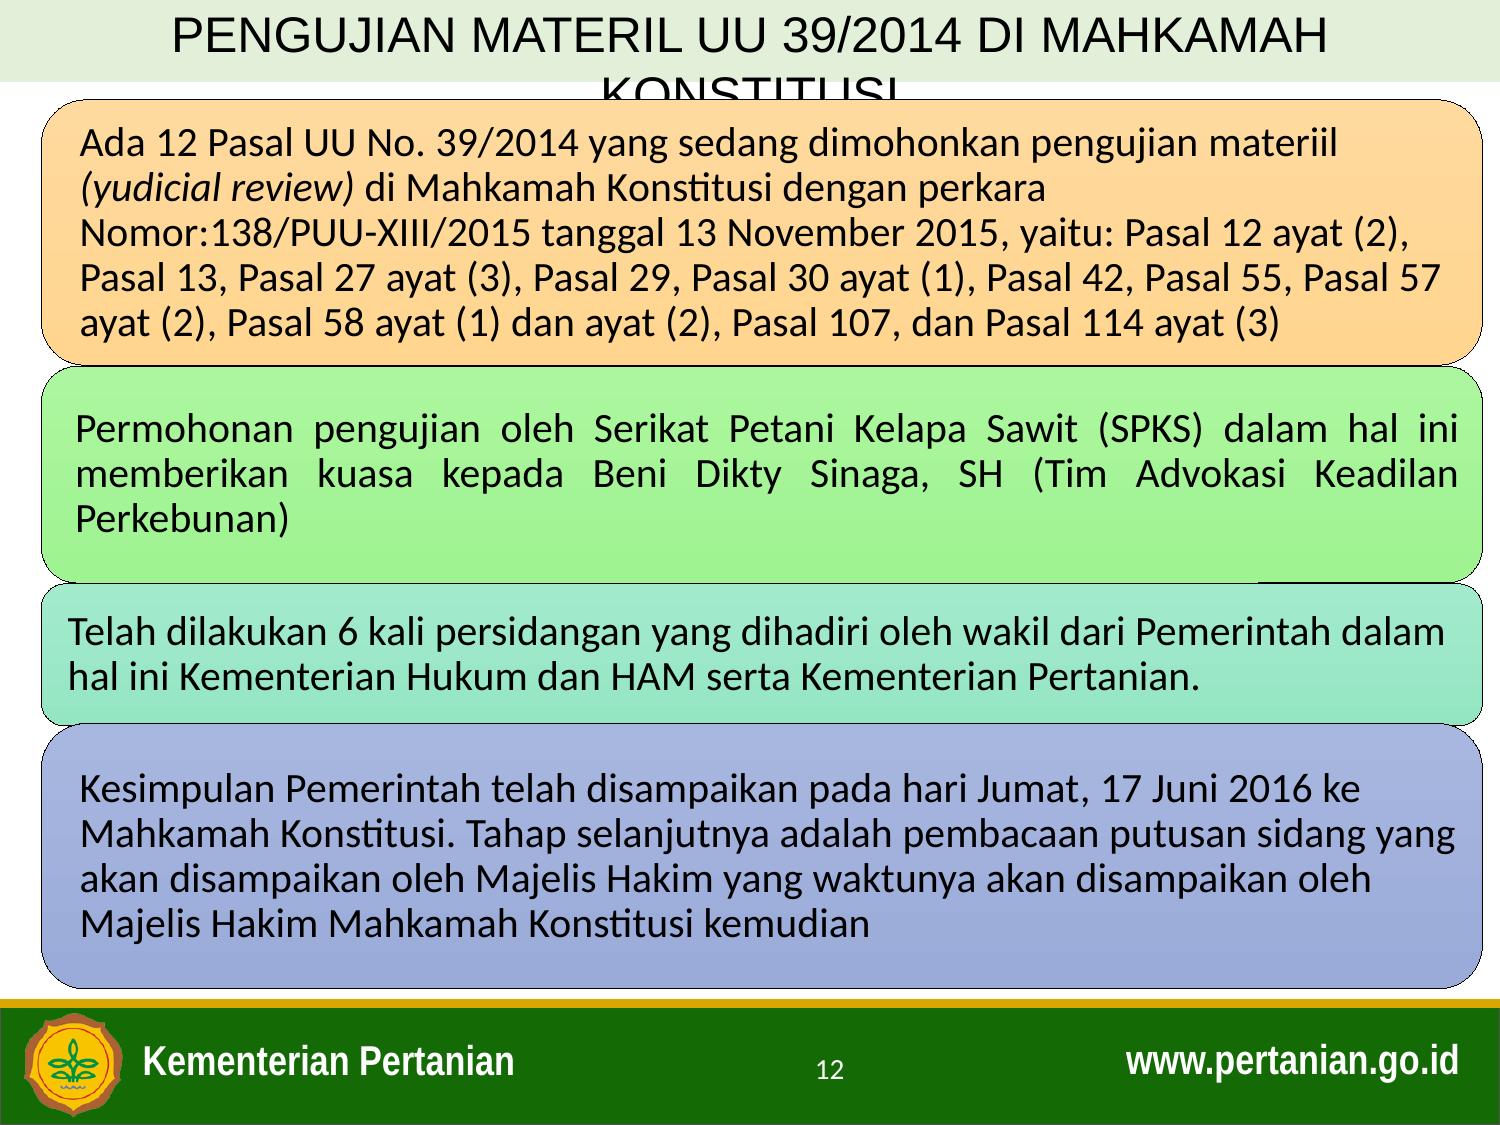

PENGUJIAN MATERIL UU 39/2014 DI MAHKAMAH KONSTITUSI
Ada 12 Pasal UU No. 39/2014 yang sedang dimohonkan pengujian materiil (yudicial review) di Mahkamah Konstitusi dengan perkara Nomor:138/PUU-XIII/2015 tanggal 13 November 2015, yaitu: Pasal 12 ayat (2), Pasal 13, Pasal 27 ayat (3), Pasal 29, Pasal 30 ayat (1), Pasal 42, Pasal 55, Pasal 57 ayat (2), Pasal 58 ayat (1) dan ayat (2), Pasal 107, dan Pasal 114 ayat (3)
Permohonan pengujian oleh Serikat Petani Kelapa Sawit (SPKS) dalam hal ini memberikan kuasa kepada Beni Dikty Sinaga, SH (Tim Advokasi Keadilan Perkebunan)
Telah dilakukan 6 kali persidangan yang dihadiri oleh wakil dari Pemerintah dalam hal ini Kementerian Hukum dan HAM serta Kementerian Pertanian.
Kesimpulan Pemerintah telah disampaikan pada hari Jumat, 17 Juni 2016 ke Mahkamah Konstitusi. Tahap selanjutnya adalah pembacaan putusan sidang yang akan disampaikan oleh Majelis Hakim yang waktunya akan disampaikan oleh Majelis Hakim Mahkamah Konstitusi kemudian
12